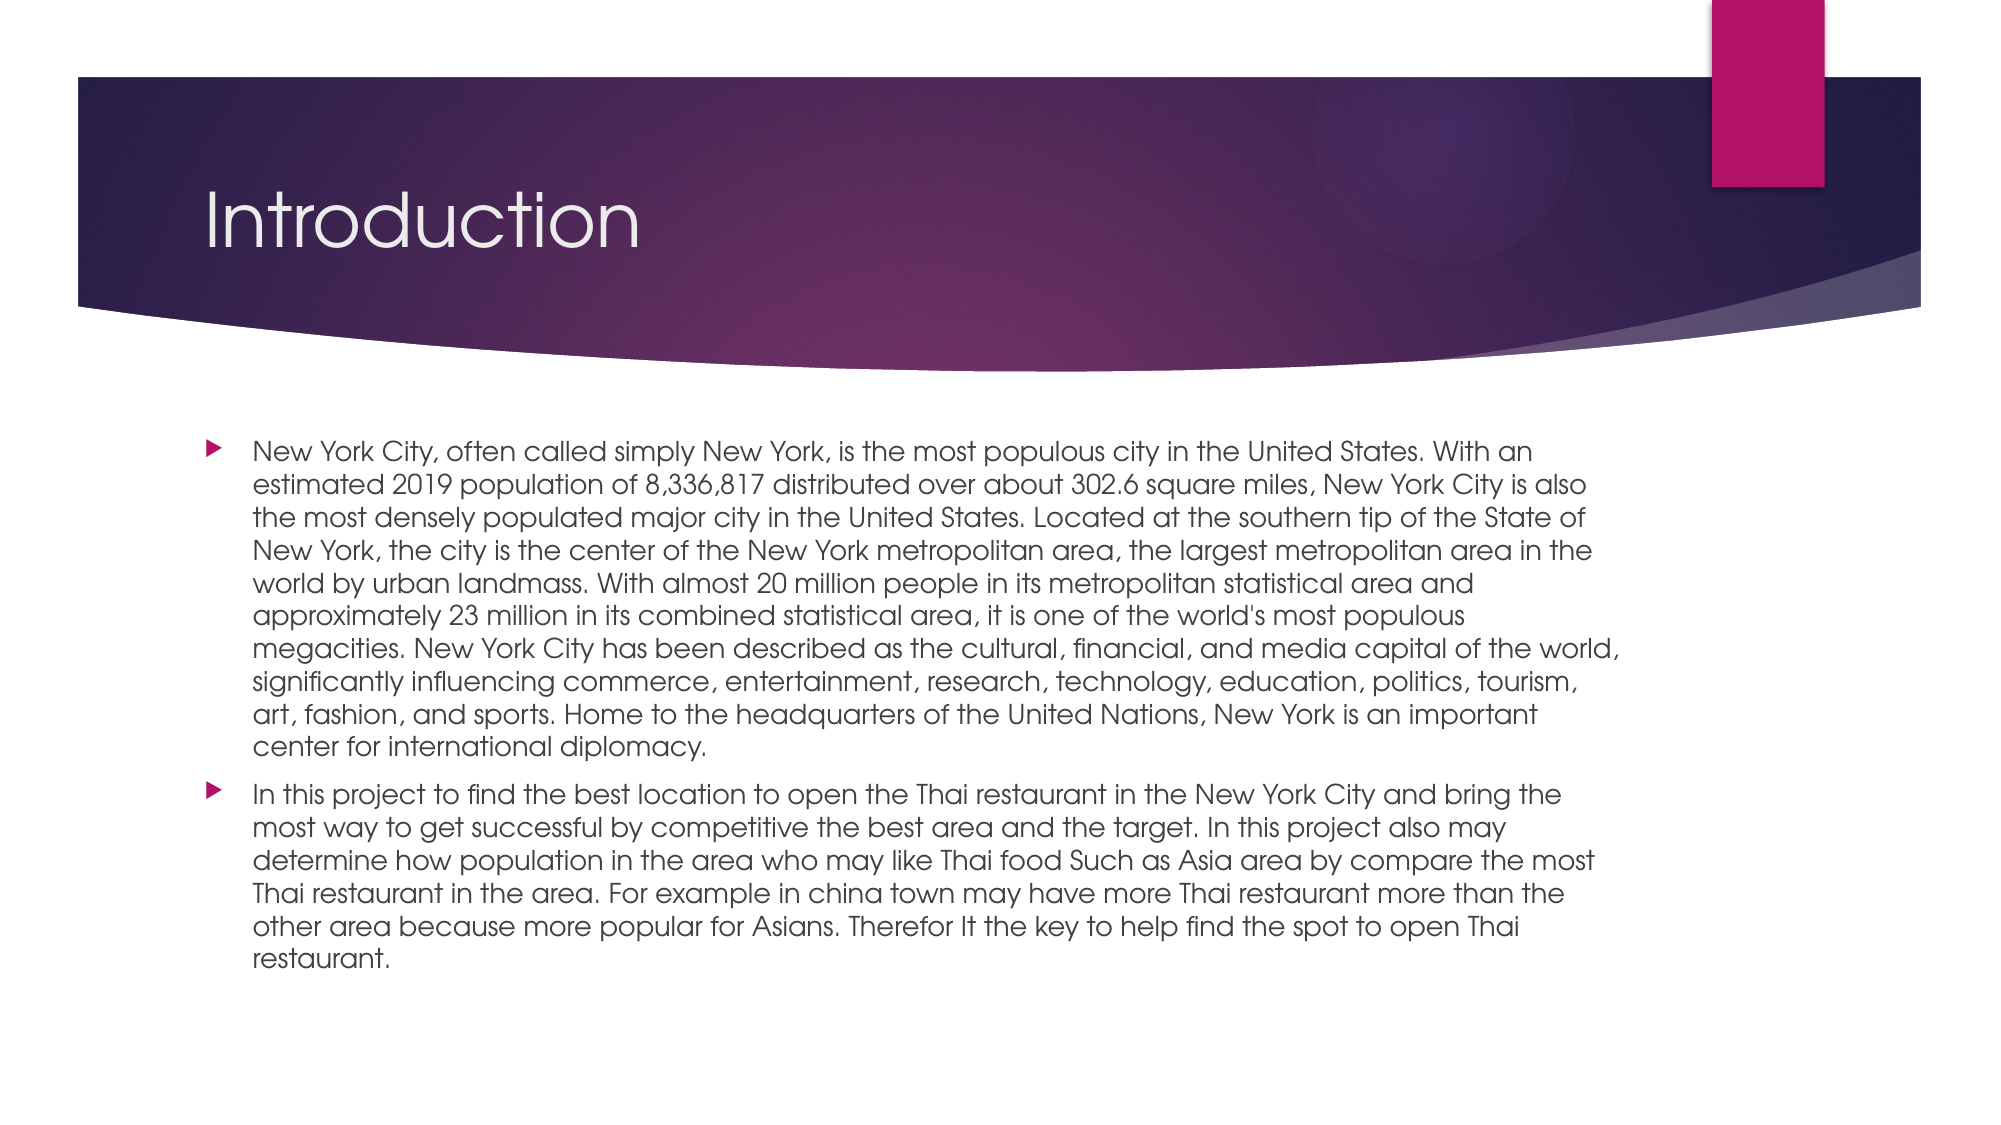

# Introduction
New York City, often called simply New York, is the most populous city in the United States. With an estimated 2019 population of 8,336,817 distributed over about 302.6 square miles, New York City is also the most densely populated major city in the United States. Located at the southern tip of the State of New York, the city is the center of the New York metropolitan area, the largest metropolitan area in the world by urban landmass. With almost 20 million people in its metropolitan statistical area and approximately 23 million in its combined statistical area, it is one of the world's most populous megacities. New York City has been described as the cultural, financial, and media capital of the world, significantly influencing commerce, entertainment, research, technology, education, politics, tourism, art, fashion, and sports. Home to the headquarters of the United Nations, New York is an important center for international diplomacy.
In this project to find the best location to open the Thai restaurant in the New York City and bring the most way to get successful by competitive the best area and the target. In this project also may determine how population in the area who may like Thai food Such as Asia area by compare the most Thai restaurant in the area. For example in china town may have more Thai restaurant more than the other area because more popular for Asians. Therefor It the key to help find the spot to open Thai restaurant.